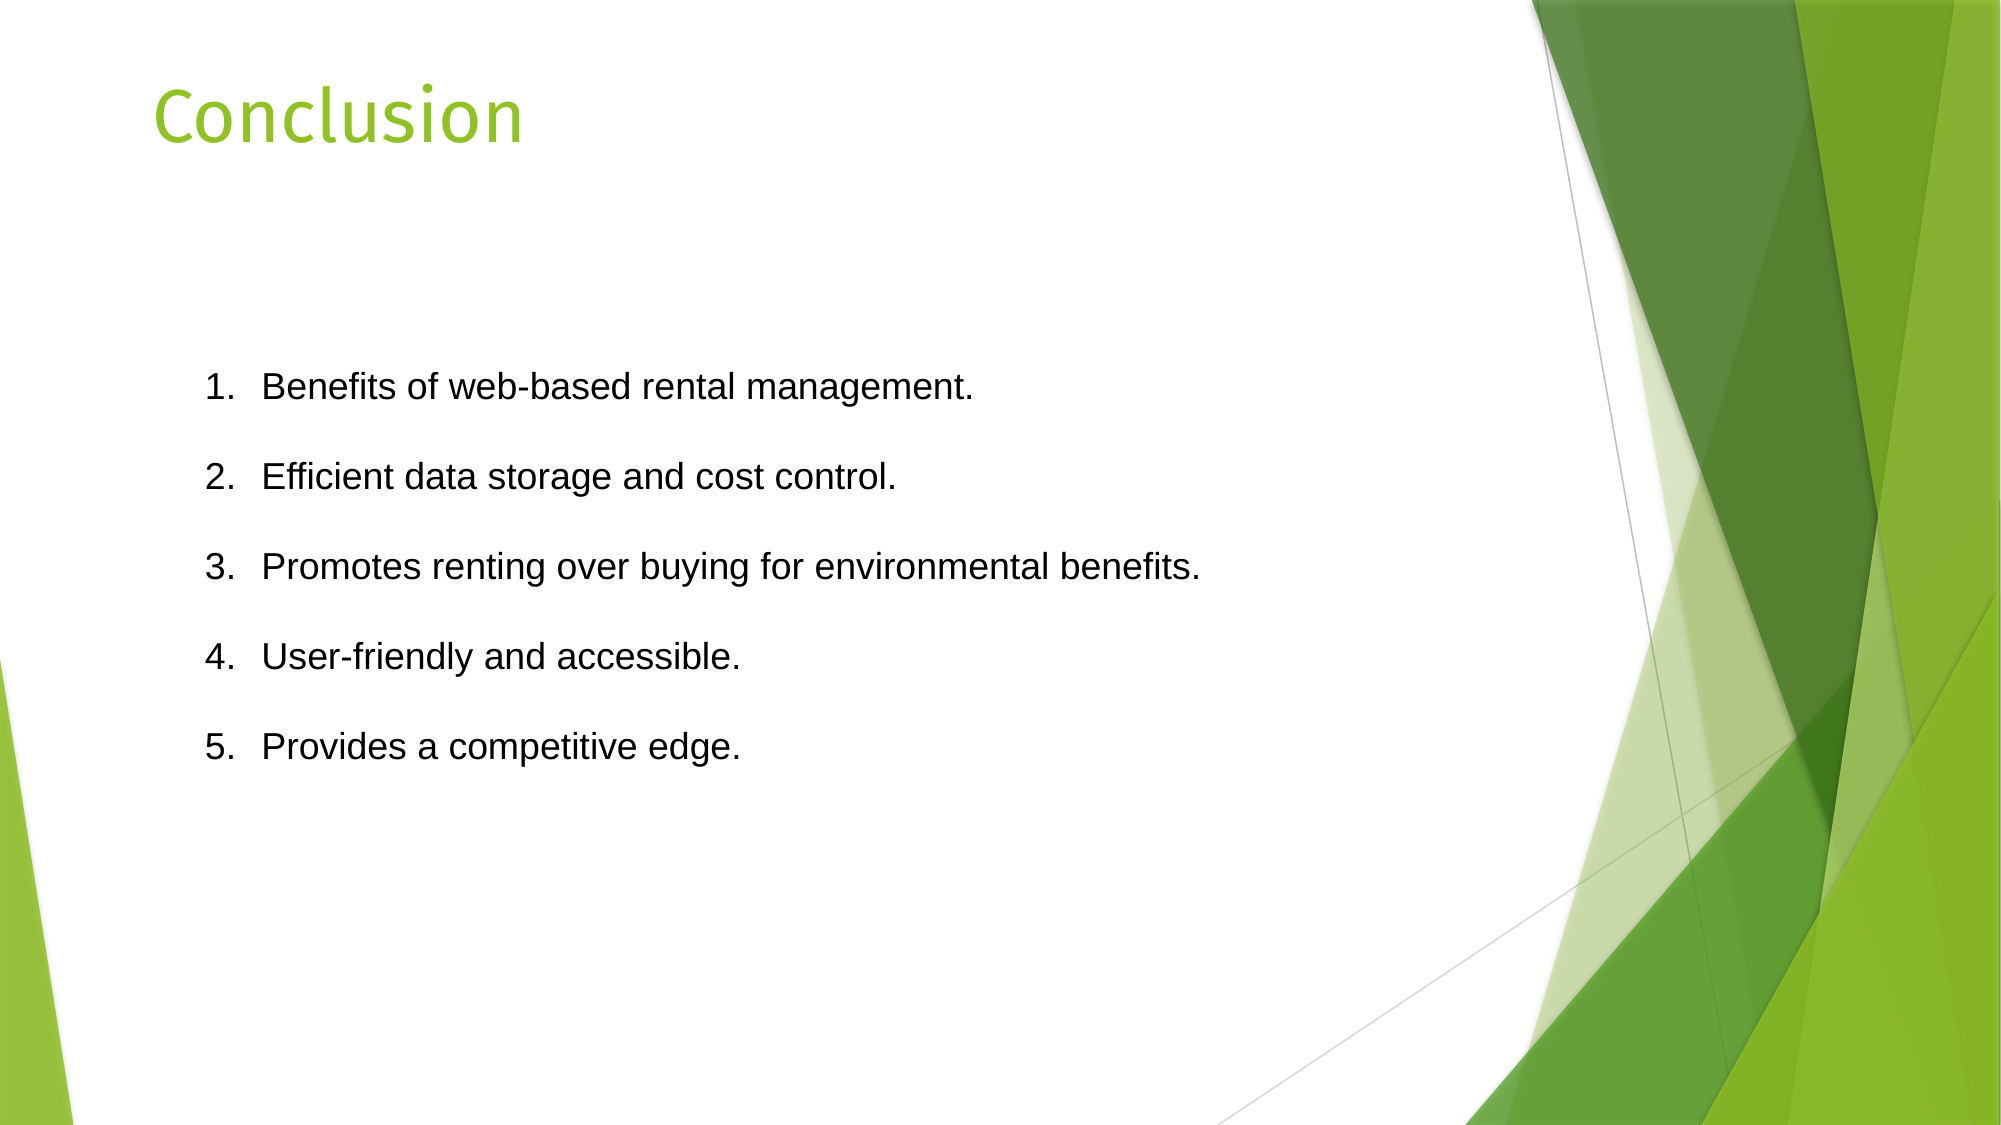

# Conclusion

Benefits of web-based rental management.

Efficient data storage and cost control.

Promotes renting over buying for environmental benefits.

User-friendly and accessible.

Provides a competitive edge.